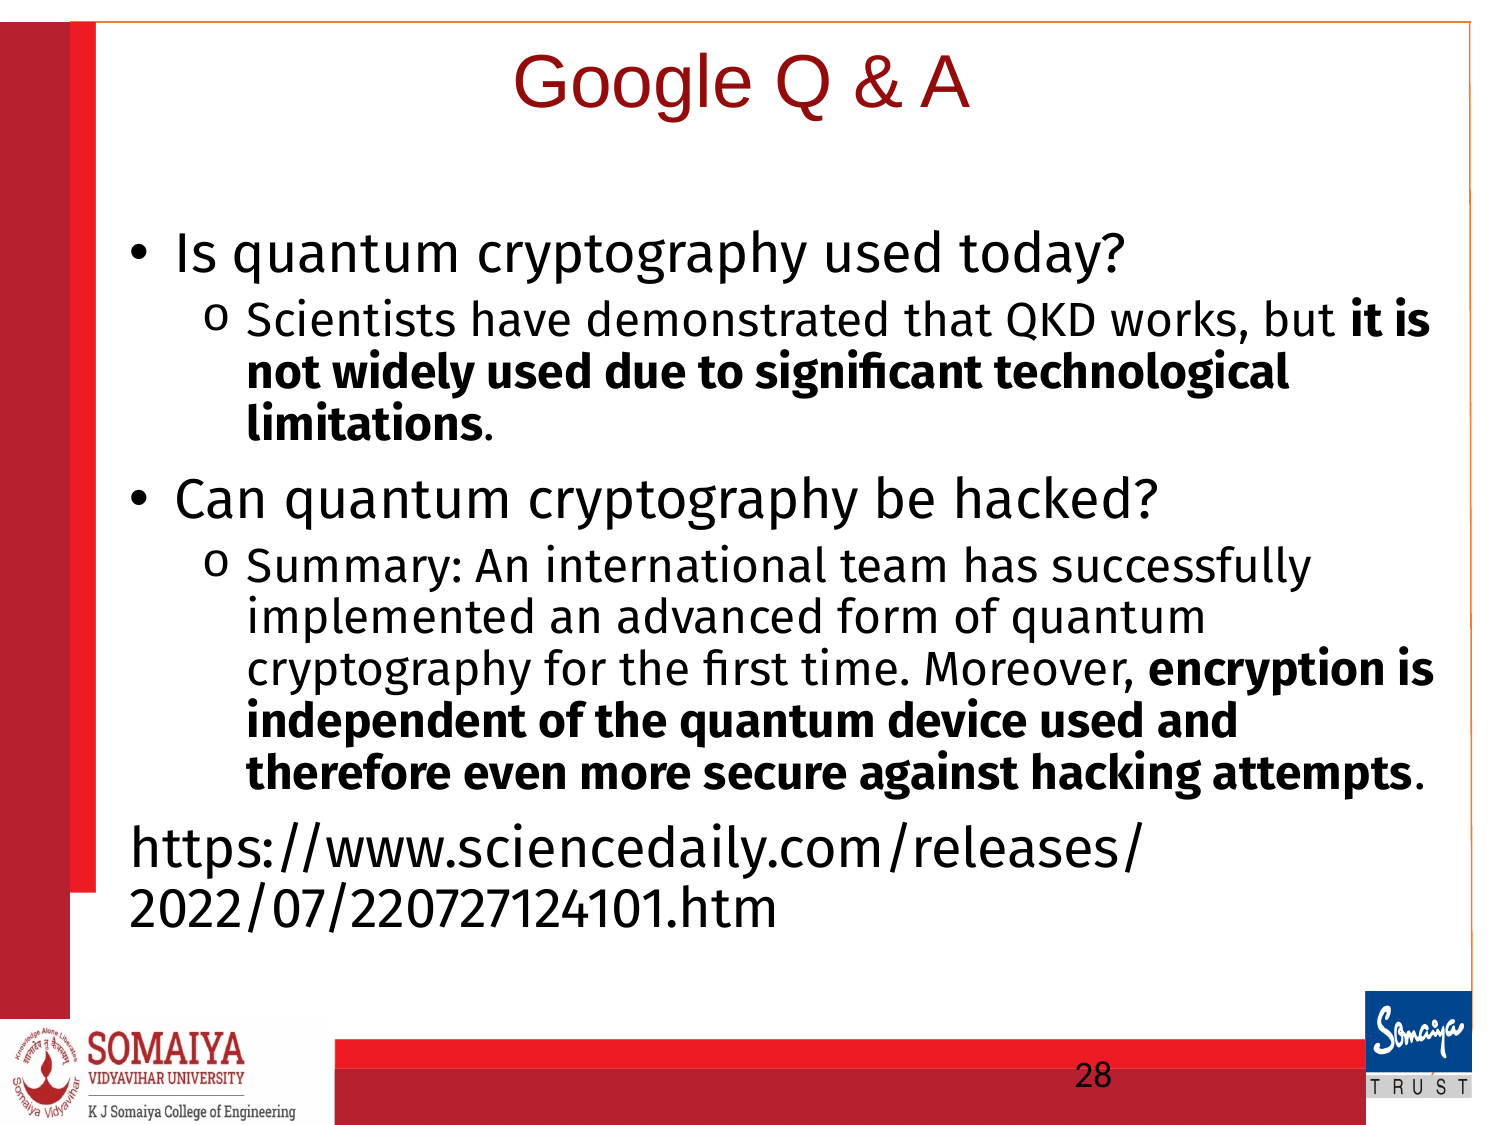

# Google Q & A
Is quantum cryptography used today?
Scientists have demonstrated that QKD works, but it is not widely used due to significant technological limitations.
Can quantum cryptography be hacked?
Summary: An international team has successfully implemented an advanced form of quantum cryptography for the first time. Moreover, encryption is independent of the quantum device used and therefore even more secure against hacking attempts.
https://www.sciencedaily.com/releases/2022/07/220727124101.htm

28